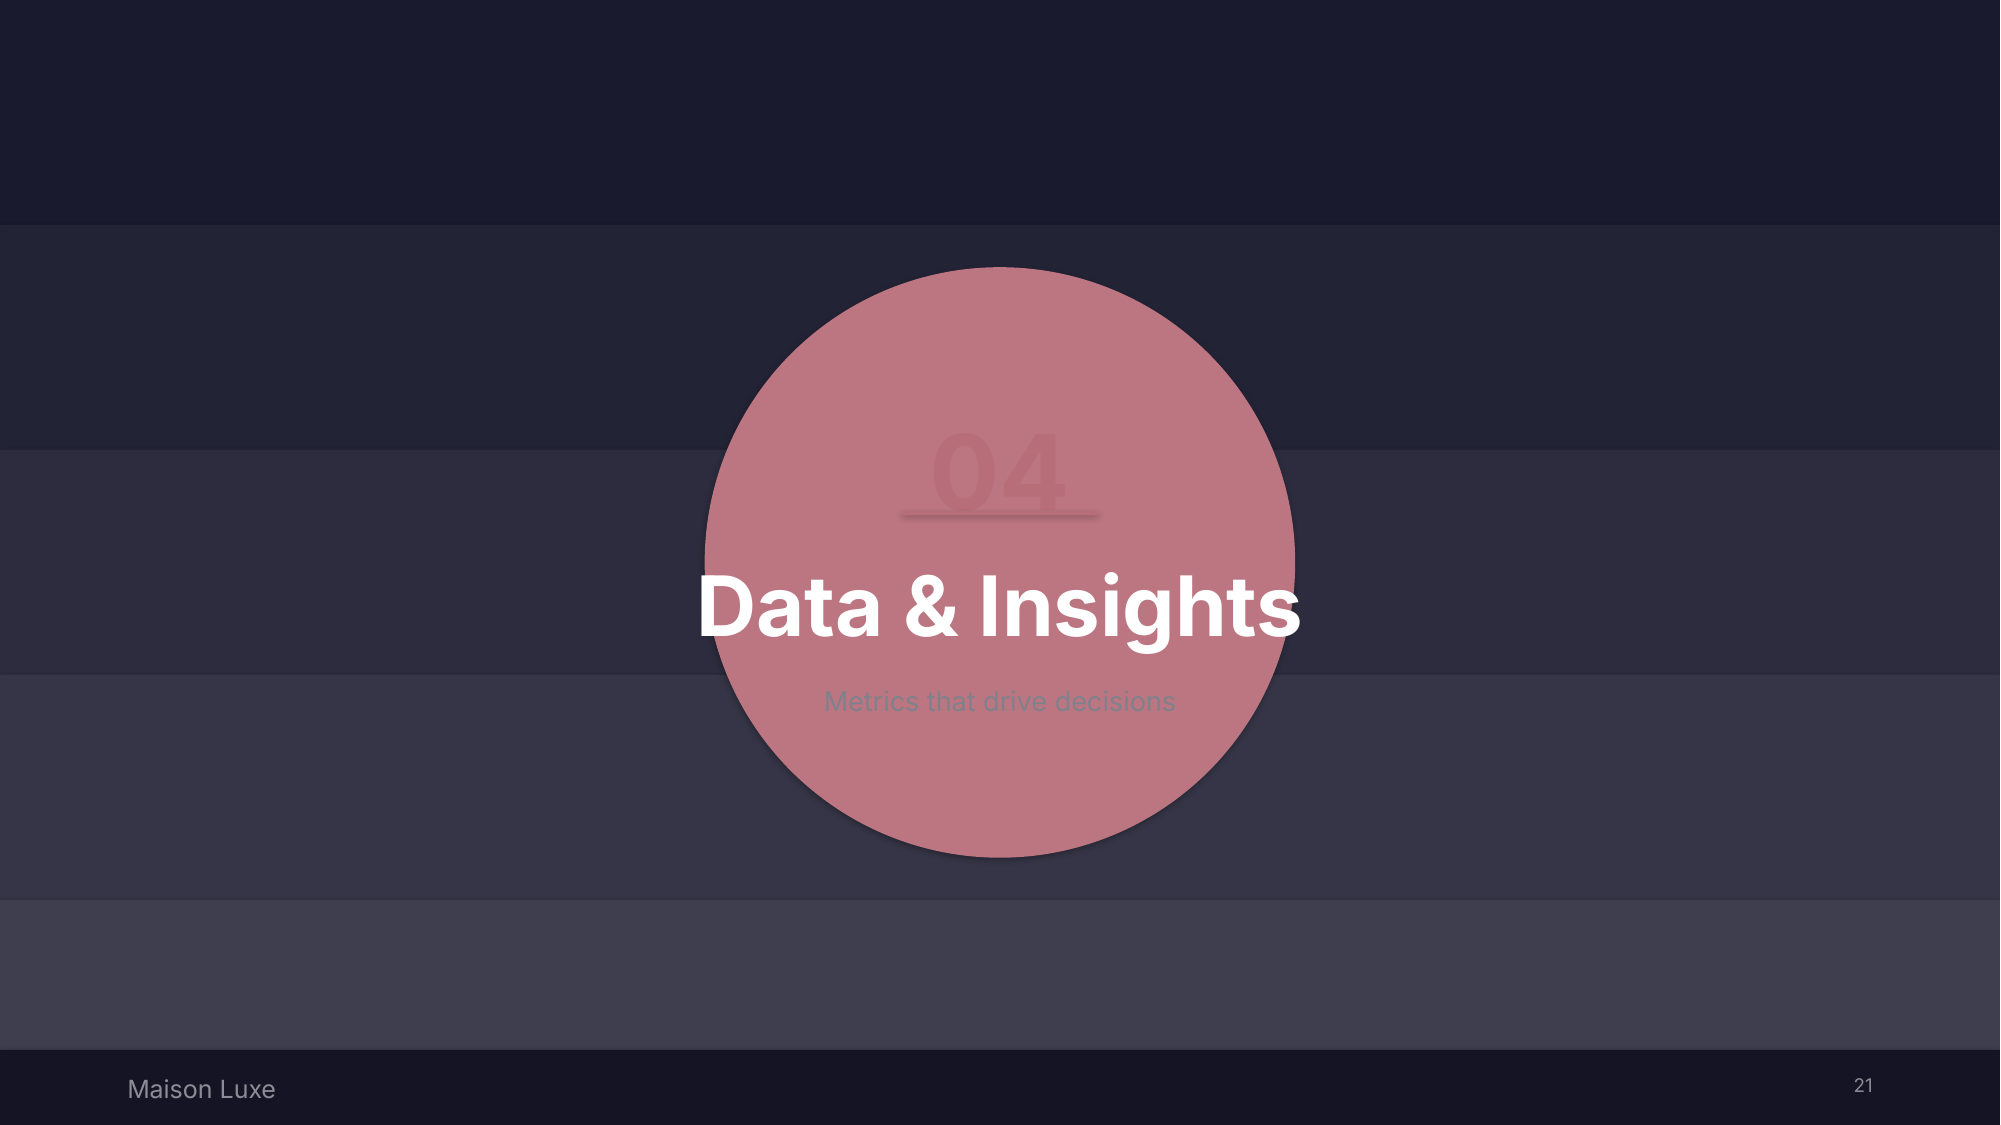

04

Data & Insights

Metrics that drive decisions

Maison Luxe
21